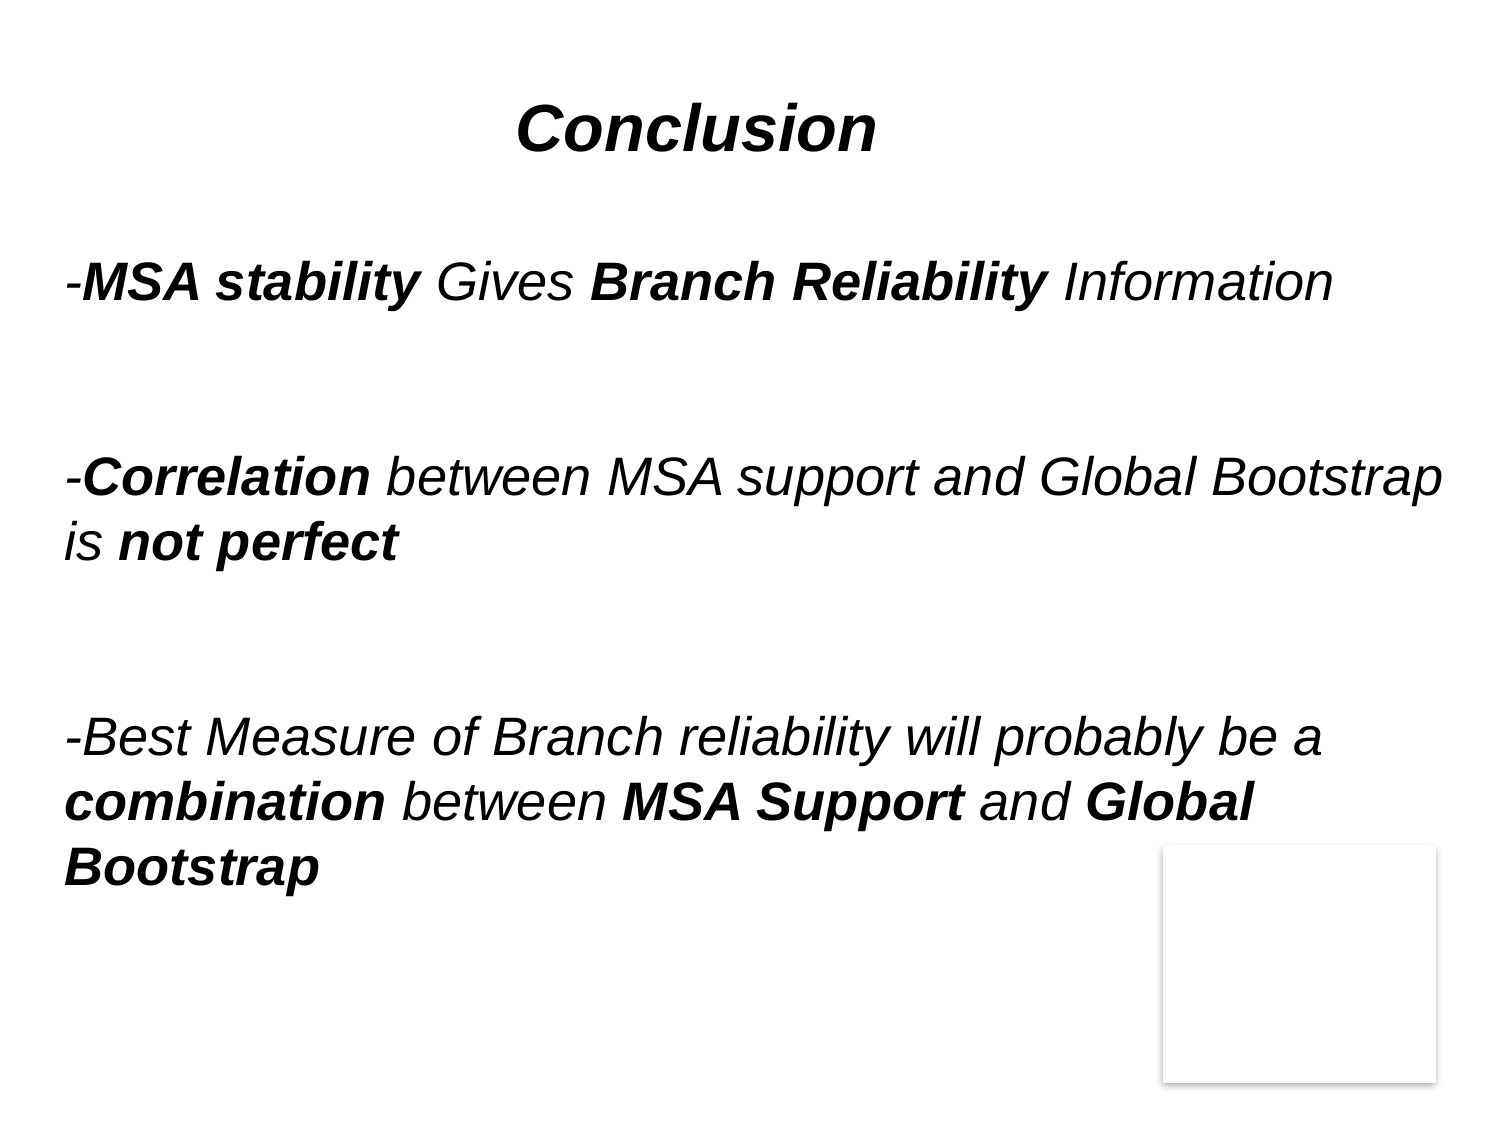

Conclusion
-MSA stability Gives Branch Reliability Information

-Correlation between MSA support and Global Bootstrap is not perfect

-Best Measure of Branch reliability will probably be a combination between MSA Support and Global Bootstrap